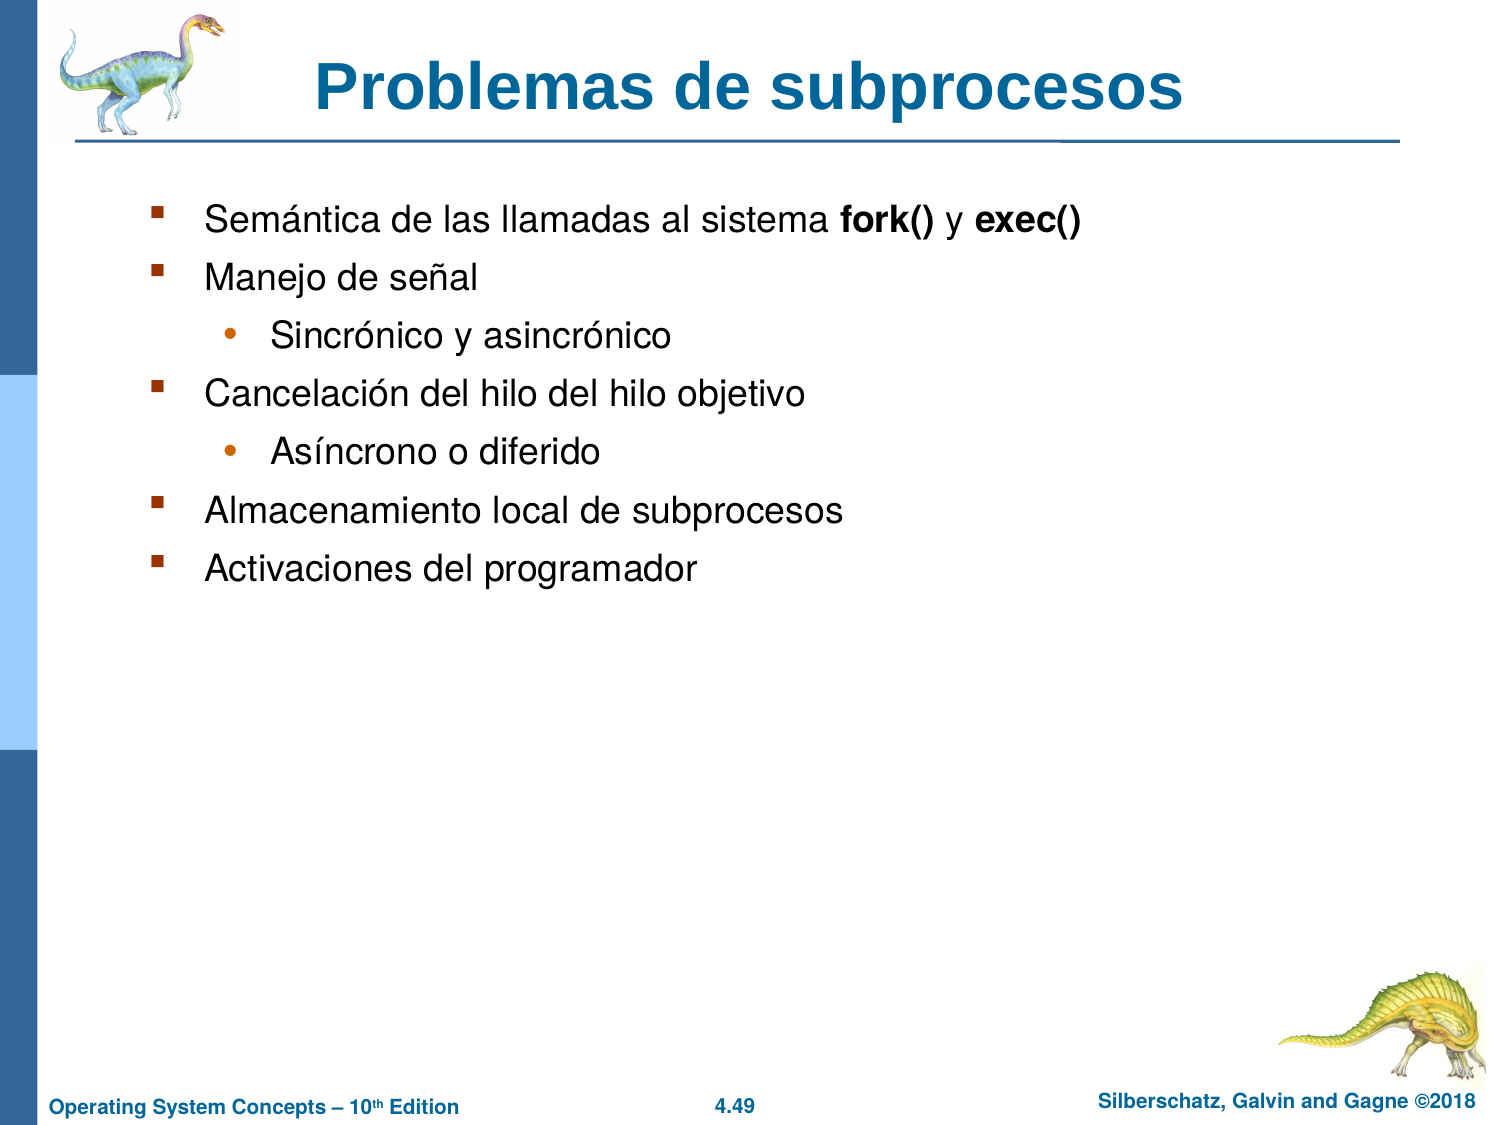

# Problemas de subprocesos
Semántica de las llamadas al sistema fork() y exec()
Manejo de señal
Sincrónico y asincrónico
Cancelación del hilo del hilo objetivo
Asíncrono o diferido
Almacenamiento local de subprocesos
Activaciones del programador